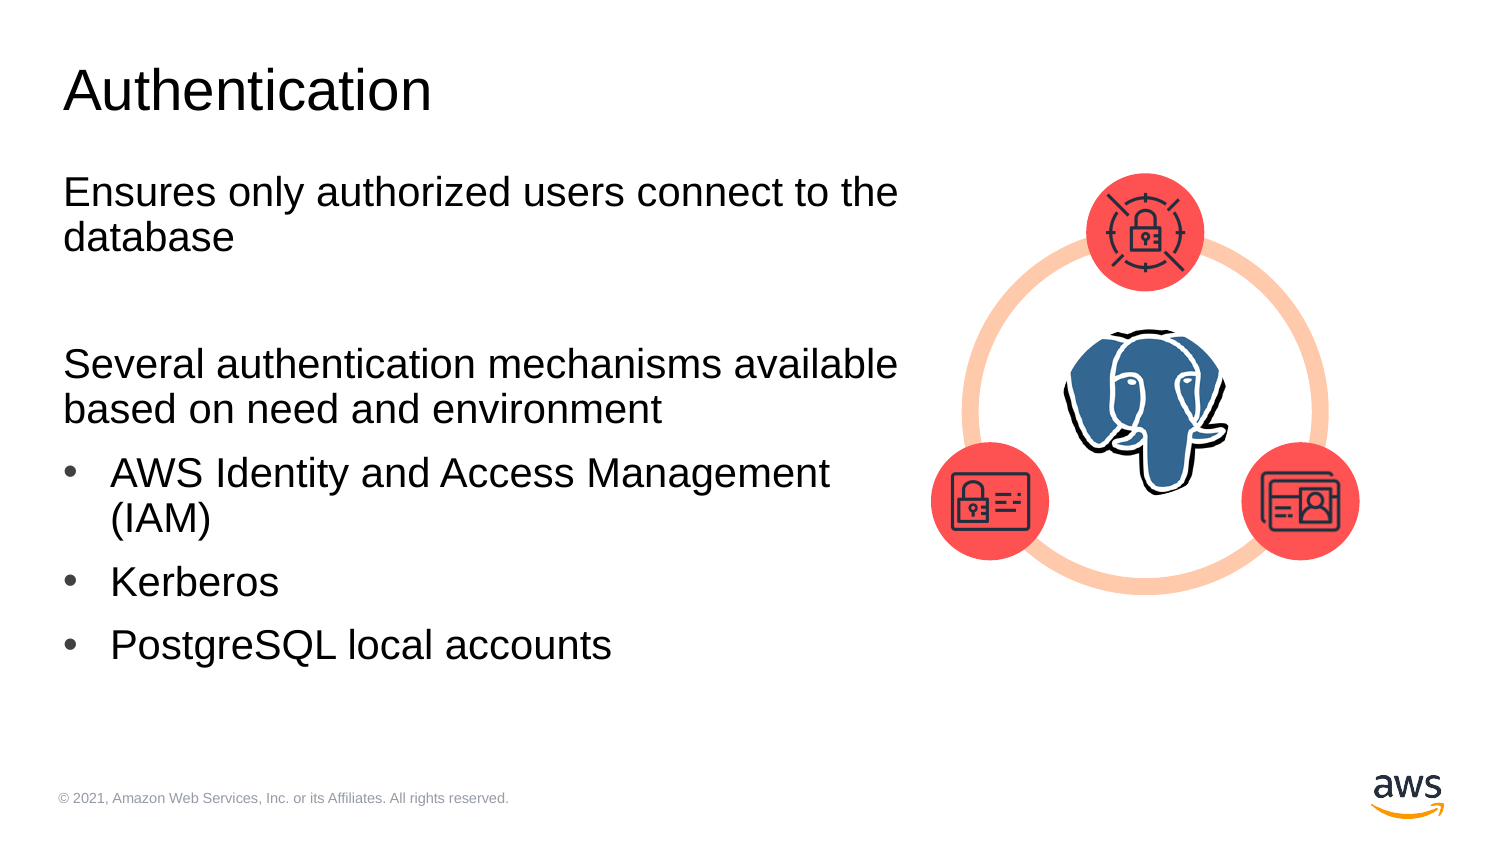

# Authentication
Ensures only authorized users connect to the database

Several authentication mechanisms available based on need and environment
AWS Identity and Access Management (IAM)
Kerberos
PostgreSQL local accounts